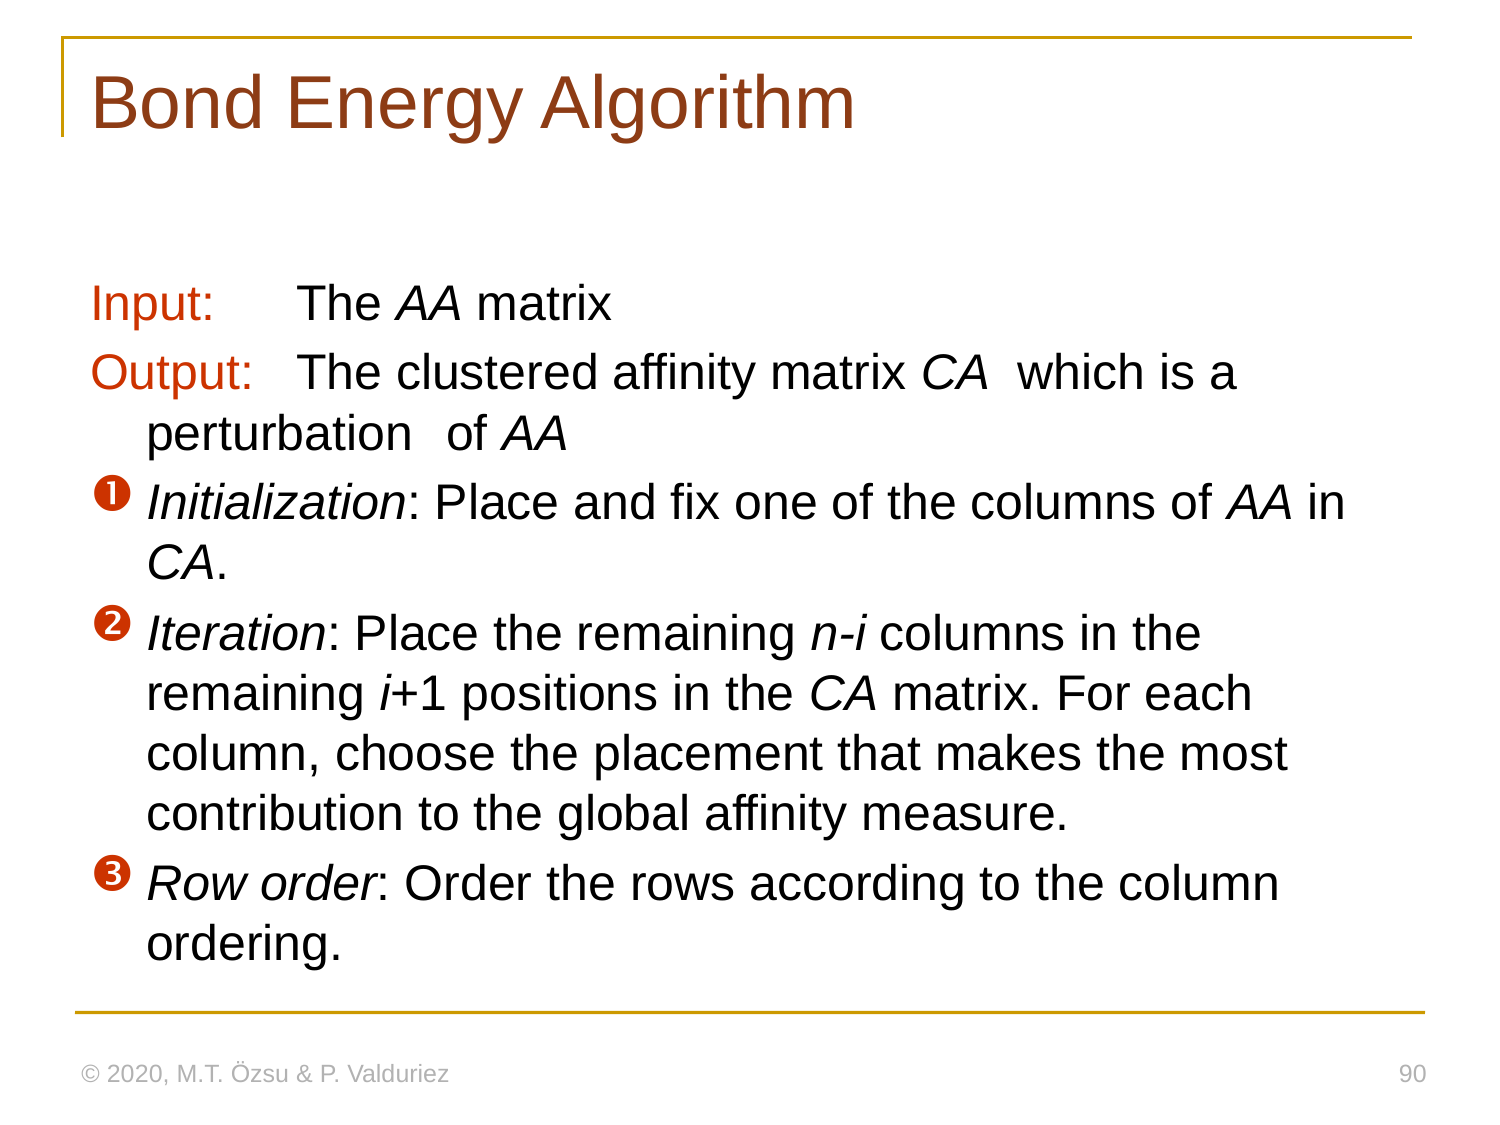

# Bond Energy Algorithm
Input:	The AA matrix
Output:	The clustered affinity matrix CA  which is a perturbation	of AA
Initialization: Place and fix one of the columns of AA in CA.
Iteration: Place the remaining n-i columns in the remaining i+1 positions in the CA matrix. For each column, choose the placement that makes the most contribution to the global affinity measure.
Row order: Order the rows according to the column ordering.
© 2020, M.T. Özsu & P. Valduriez
90